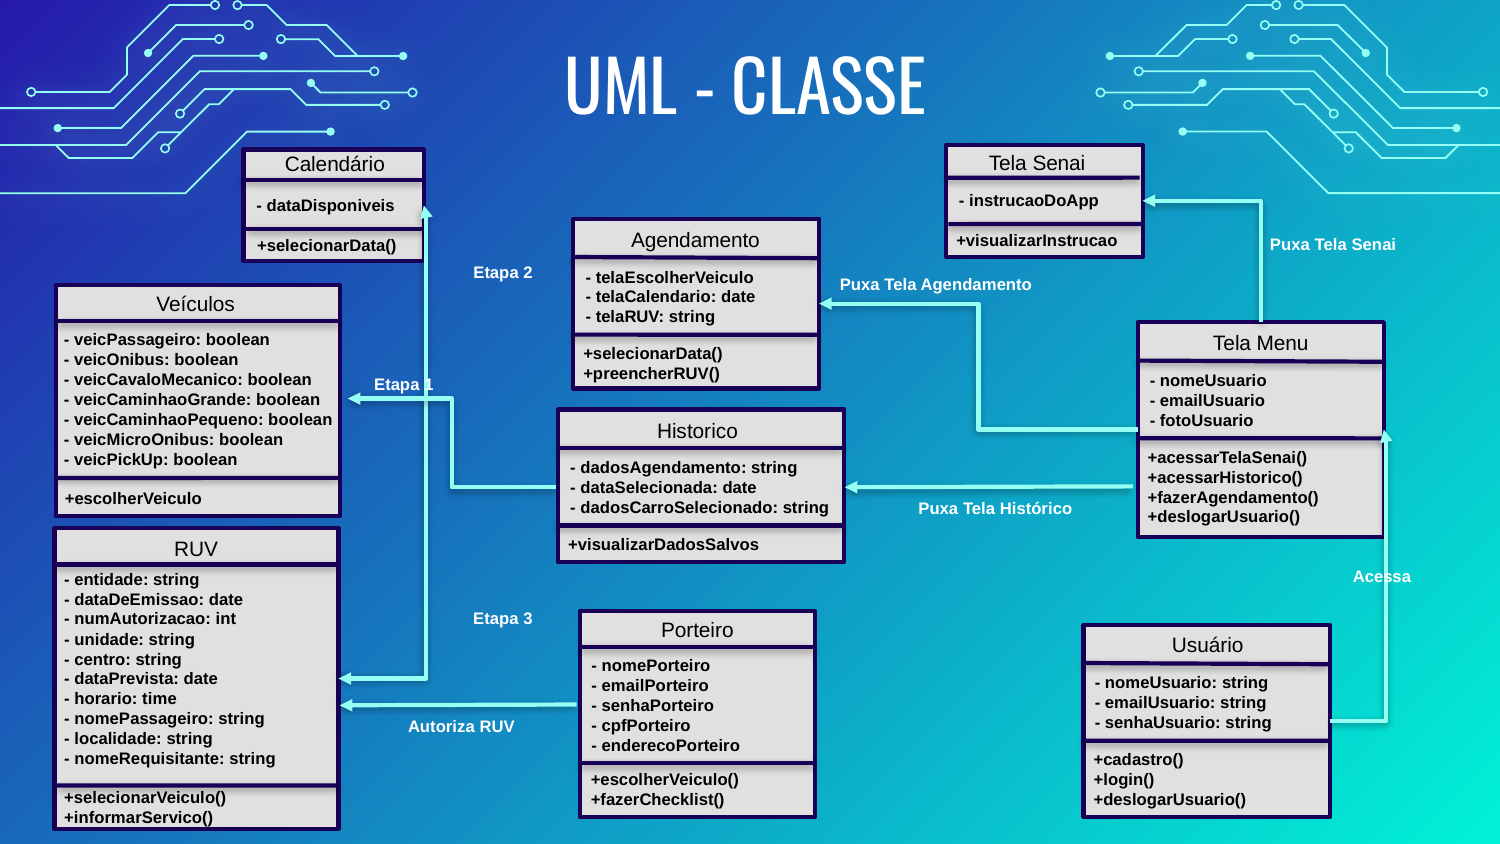

UML - CLASSE
Tela Senai

- instrucaoDoApp
+visualizarInstrucao
Calendário

- dataDisponiveis
+selecionarData()

Agendamento
- telaEscolherVeiculo
- telaCalendario: date
- telaRUV: string
+selecionarData()
+preencherRUV()
Puxa Tela Senai
Etapa 2
Puxa Tela Agendamento
Veículos

- veicPassageiro: boolean
- veicOnibus: boolean
- veicCavaloMecanico: boolean
- veicCaminhaoGrande: boolean
- veicCaminhaoPequeno: boolean
- veicMicroOnibus: boolean
- veicPickUp: boolean
+escolherVeiculo

Tela Menu
- nomeUsuario
- emailUsuario
- fotoUsuario
+acessarTelaSenai()
+acessarHistorico()
+fazerAgendamento()
+deslogarUsuario()
Etapa 1

Historico
- dadosAgendamento: string
- dataSelecionada: date
- dadosCarroSelecionado: string
+visualizarDadosSalvos
Puxa Tela Histórico
RUV

- entidade: string
- dataDeEmissao: date
- numAutorizacao: int
- unidade: string
- centro: string
- dataPrevista: date
- horario: time
- nomePassageiro: string
- localidade: string
- nomeRequisitante: string
+selecionarVeiculo()
+informarServico()
Acessa
Etapa 3
Porteiro

- nomePorteiro
- emailPorteiro
- senhaPorteiro
- cpfPorteiro
- enderecoPorteiro
+escolherVeiculo()
+fazerChecklist()

Usuário
- nomeUsuario: string
- emailUsuario: string
- senhaUsuario: string
+cadastro()
+login()
+deslogarUsuario()
Autoriza RUV